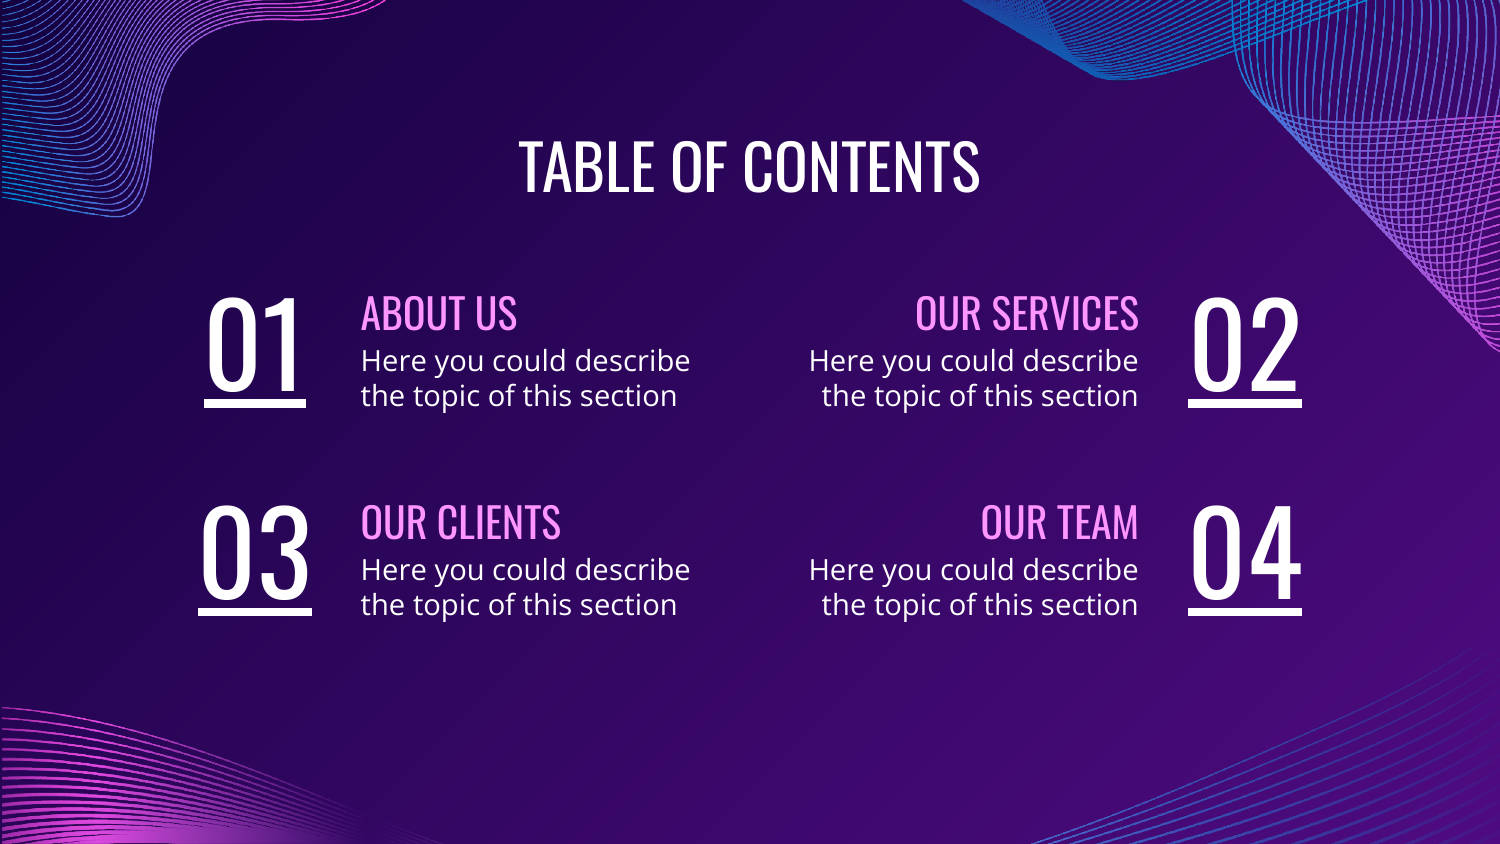

TABLE OF CONTENTS
ABOUT US
OUR SERVICES
# 01
02
Here you could describe the topic of this section
Here you could describe the topic of this section

OUR CLIENTS
OUR TEAM
03
04
Here you could describe the topic of this section

Here you could describe the topic of this section